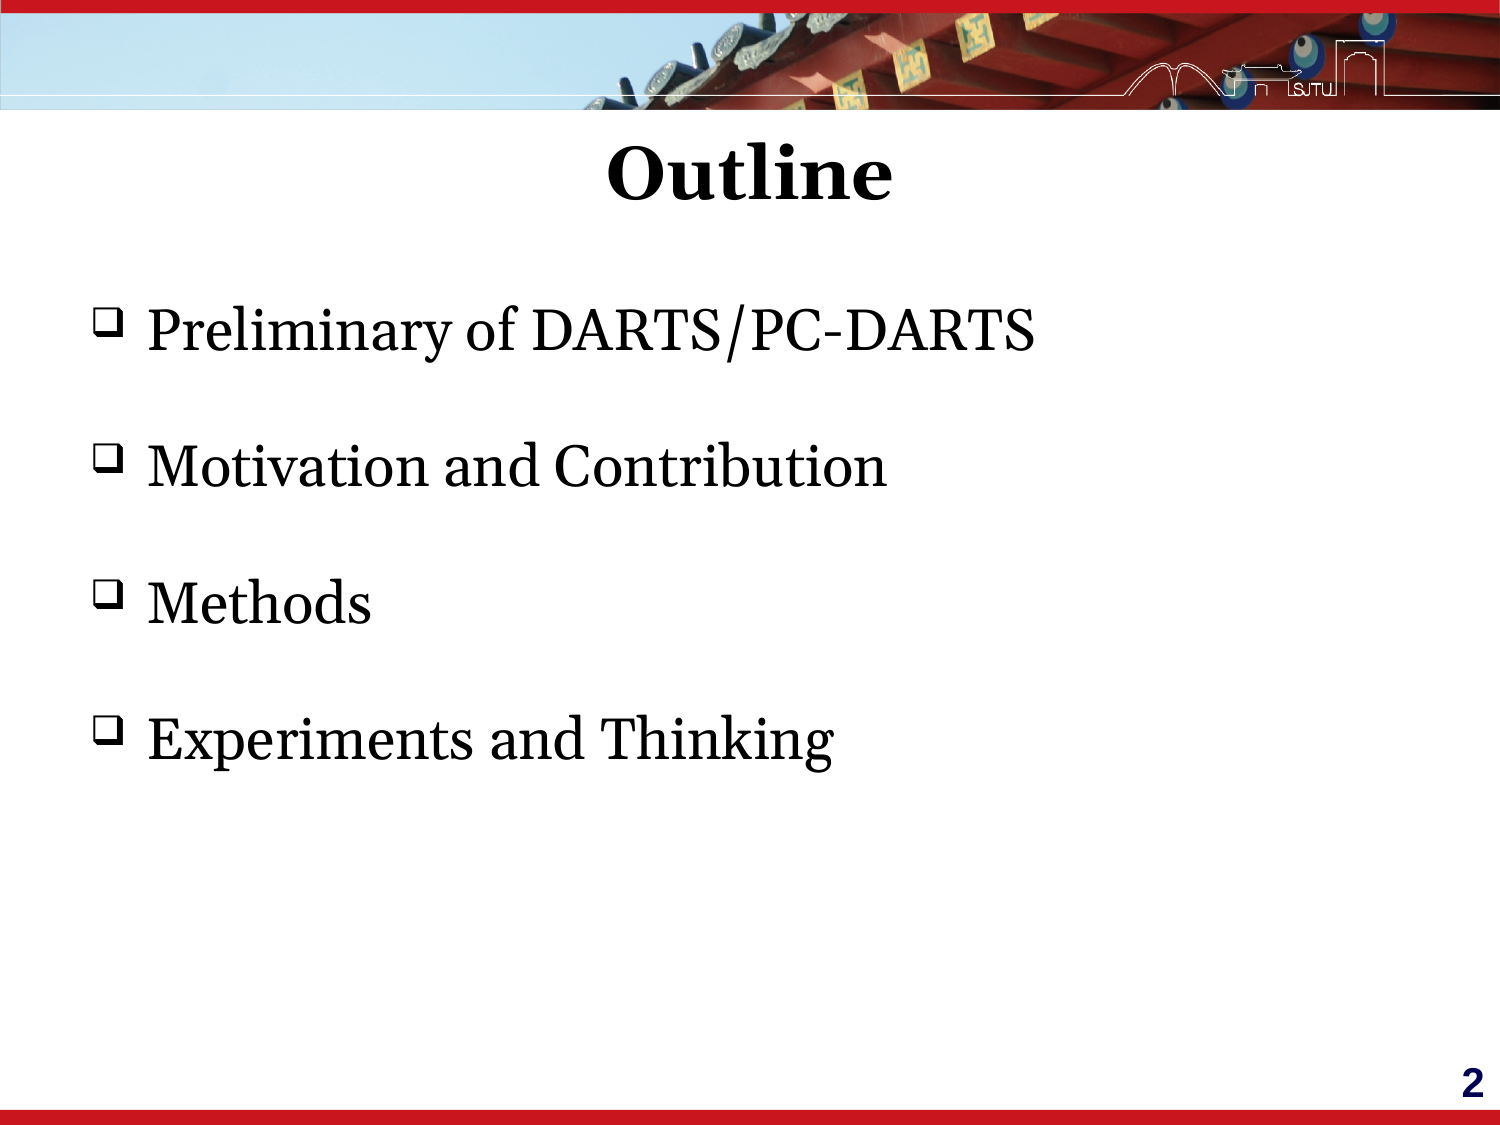

# Outline
Preliminary of DARTS/PC-DARTS
Motivation and Contribution
Methods
Experiments and Thinking
2